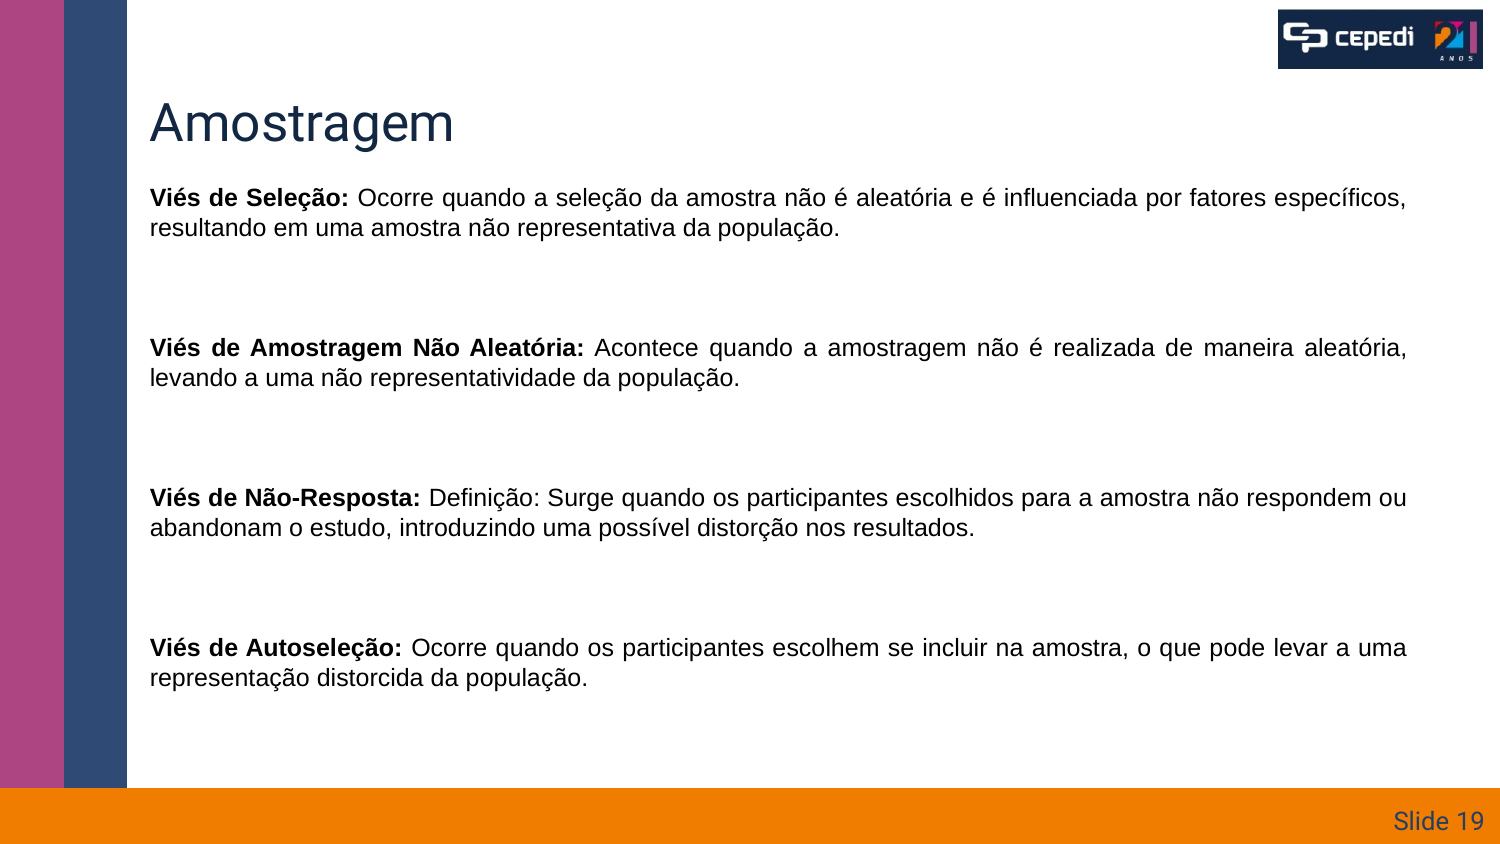

# Amostragem
Viés de Seleção: Ocorre quando a seleção da amostra não é aleatória e é influenciada por fatores específicos, resultando em uma amostra não representativa da população.

Viés de Amostragem Não Aleatória: Acontece quando a amostragem não é realizada de maneira aleatória, levando a uma não representatividade da população.

Viés de Não-Resposta: Definição: Surge quando os participantes escolhidos para a amostra não respondem ou abandonam o estudo, introduzindo uma possível distorção nos resultados.

Viés de Autoseleção: Ocorre quando os participantes escolhem se incluir na amostra, o que pode levar a uma representação distorcida da população.

Slide 19